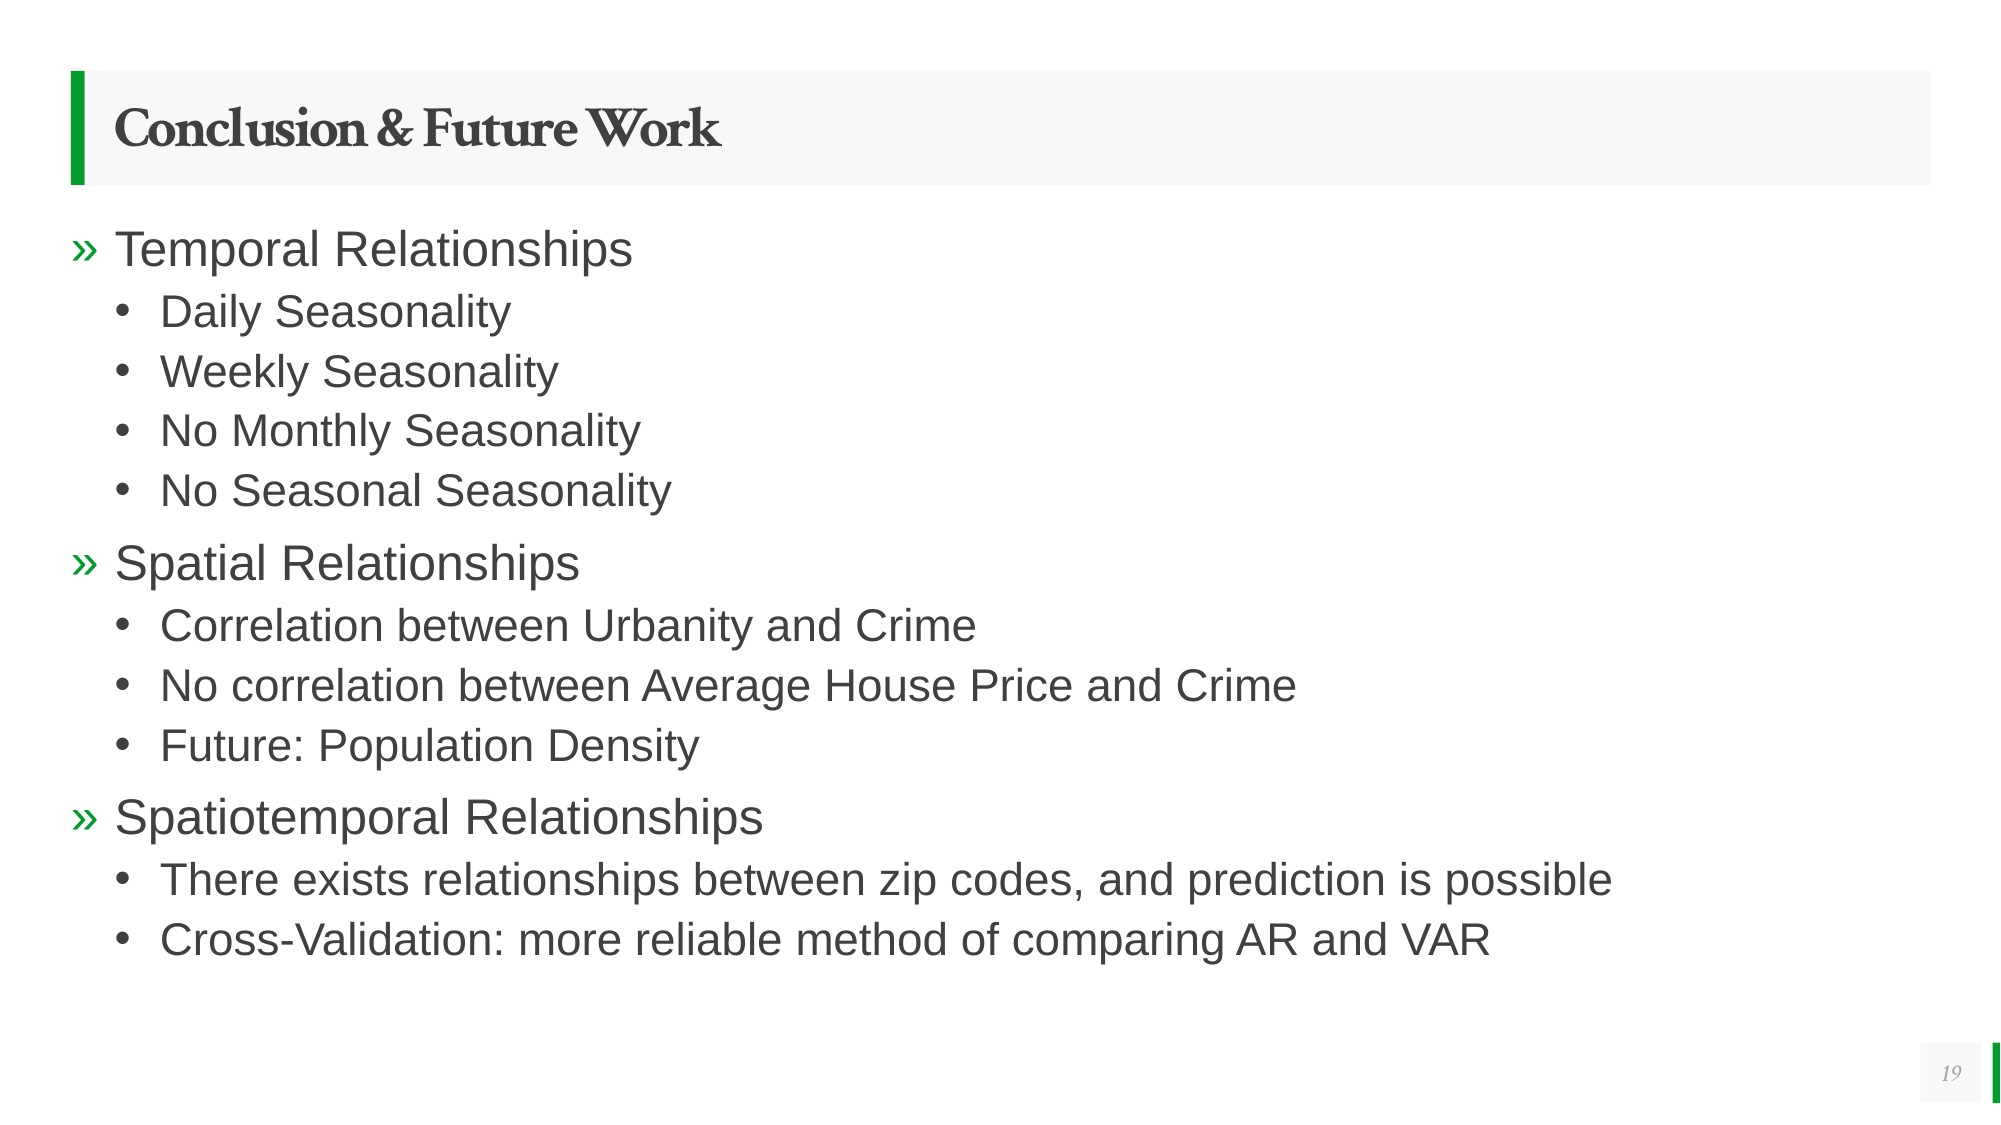

# Conclusion & Future Work
Temporal Relationships
Daily Seasonality
Weekly Seasonality
No Monthly Seasonality
No Seasonal Seasonality
Spatial Relationships
Correlation between Urbanity and Crime
No correlation between Average House Price and Crime
Future: Population Density
Spatiotemporal Relationships
There exists relationships between zip codes, and prediction is possible
Cross-Validation: more reliable method of comparing AR and VAR

19